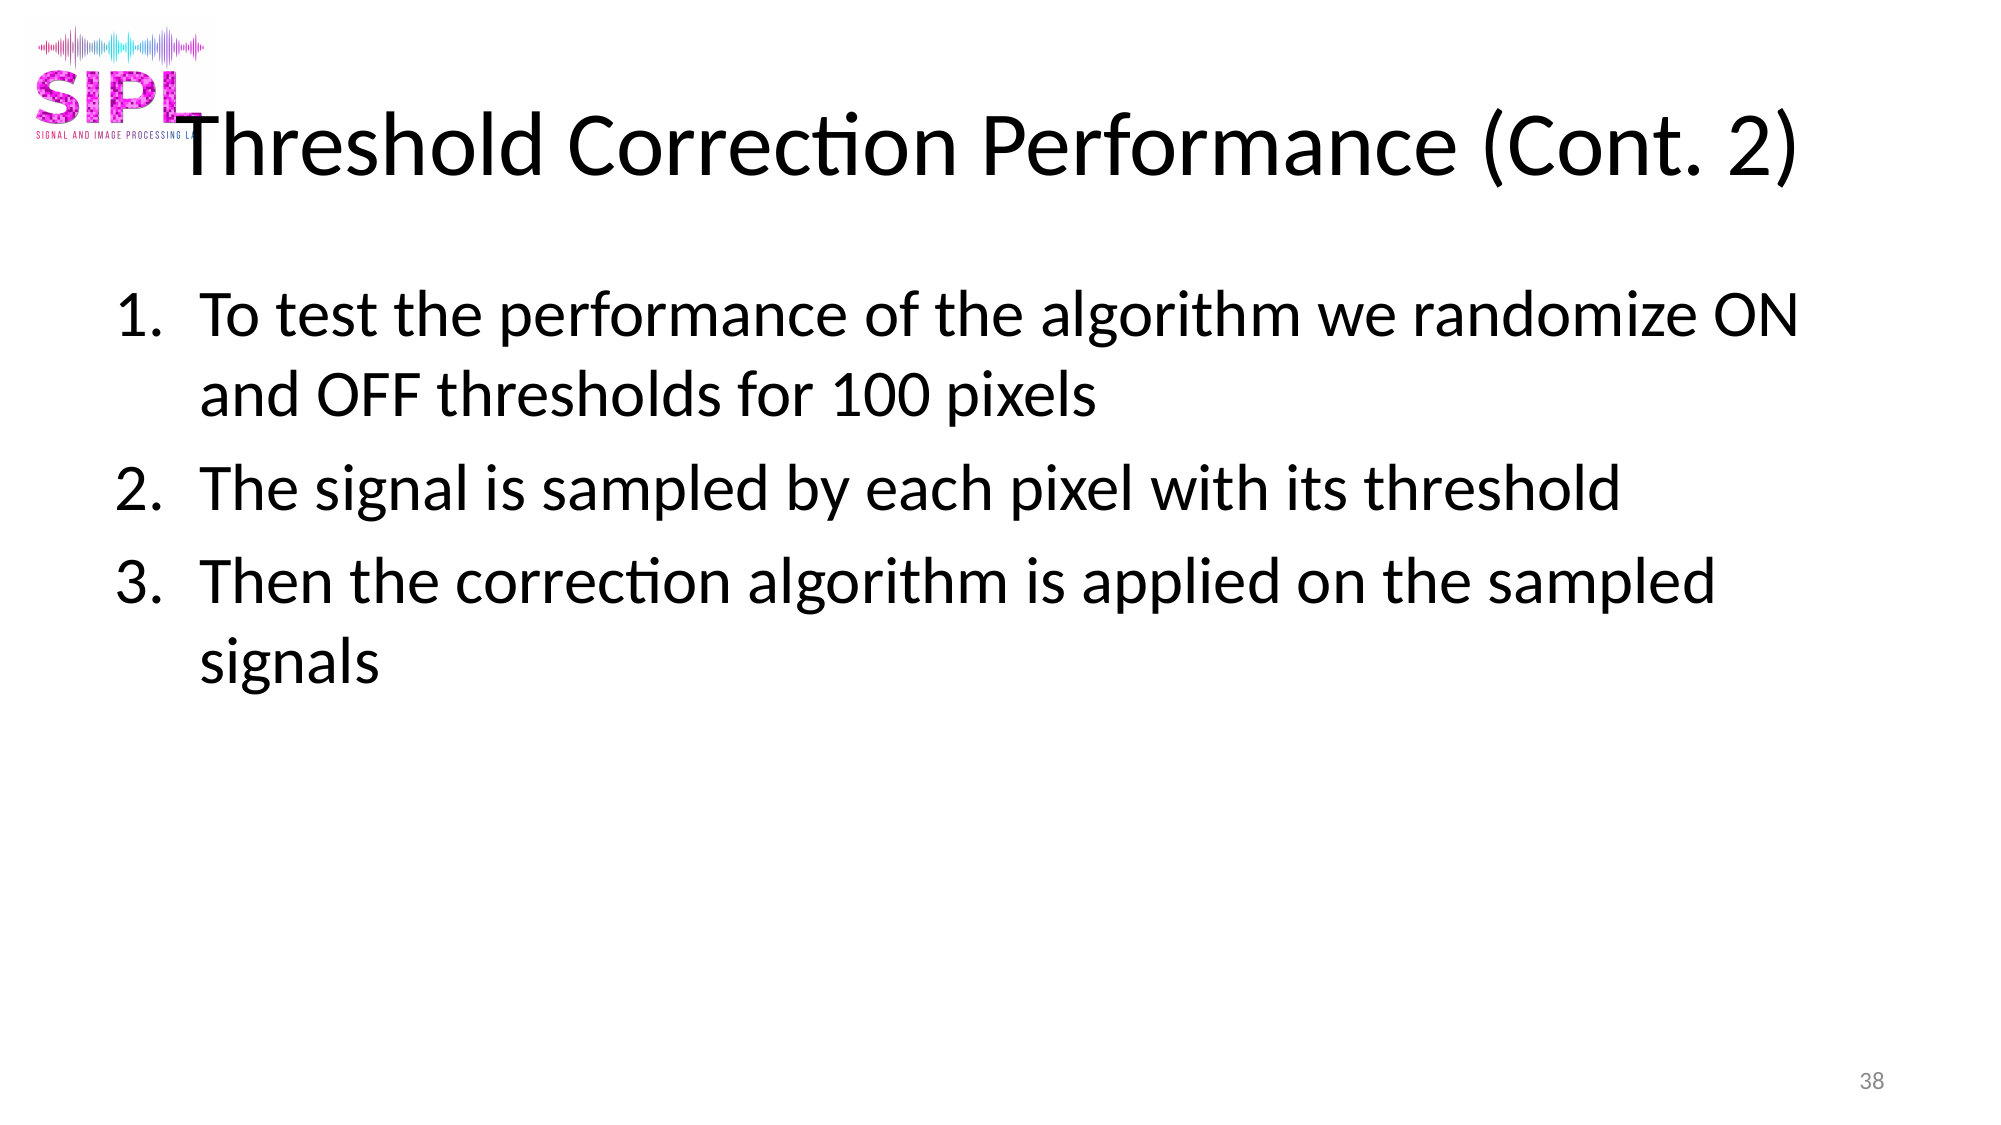

# Threshold Correction Performance (Cont. 2)
To test the performance of the algorithm we randomize ON and OFF thresholds for 100 pixels
The signal is sampled by each pixel with its threshold
Then the correction algorithm is applied on the sampled signals
38